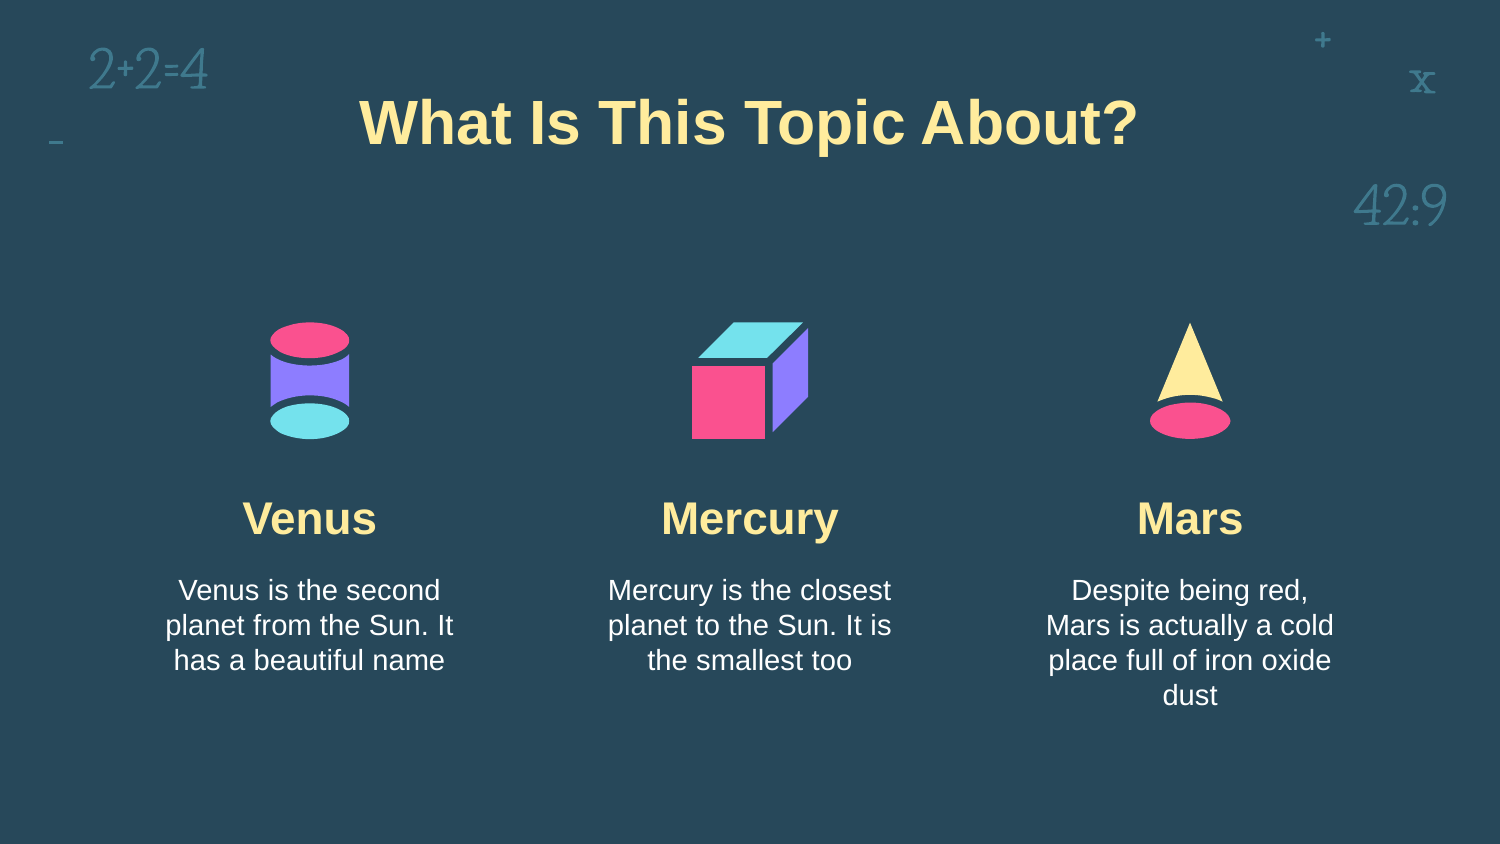

What Is This Topic About?

# Venus
Mercury
Mars
Despite being red, Mars is actually a cold place full of iron oxide dust
Venus is the second planet from the Sun. It has a beautiful name
Mercury is the closest planet to the Sun. It is the smallest too